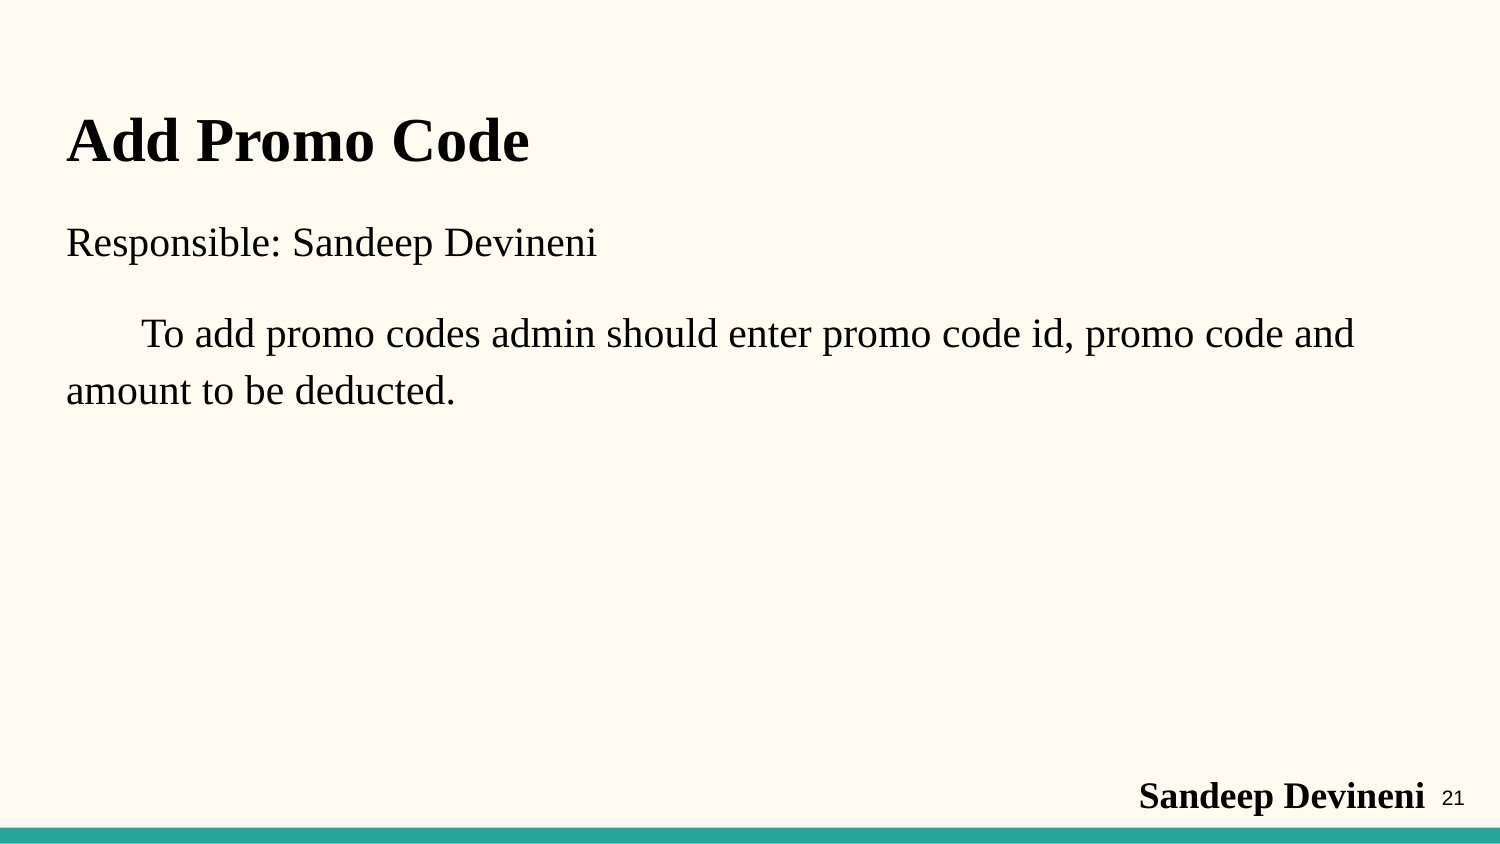

# Add Promo Code
Responsible: Sandeep Devineni
To add promo codes admin should enter promo code id, promo code and amount to be deducted.

Sandeep Devineni
21